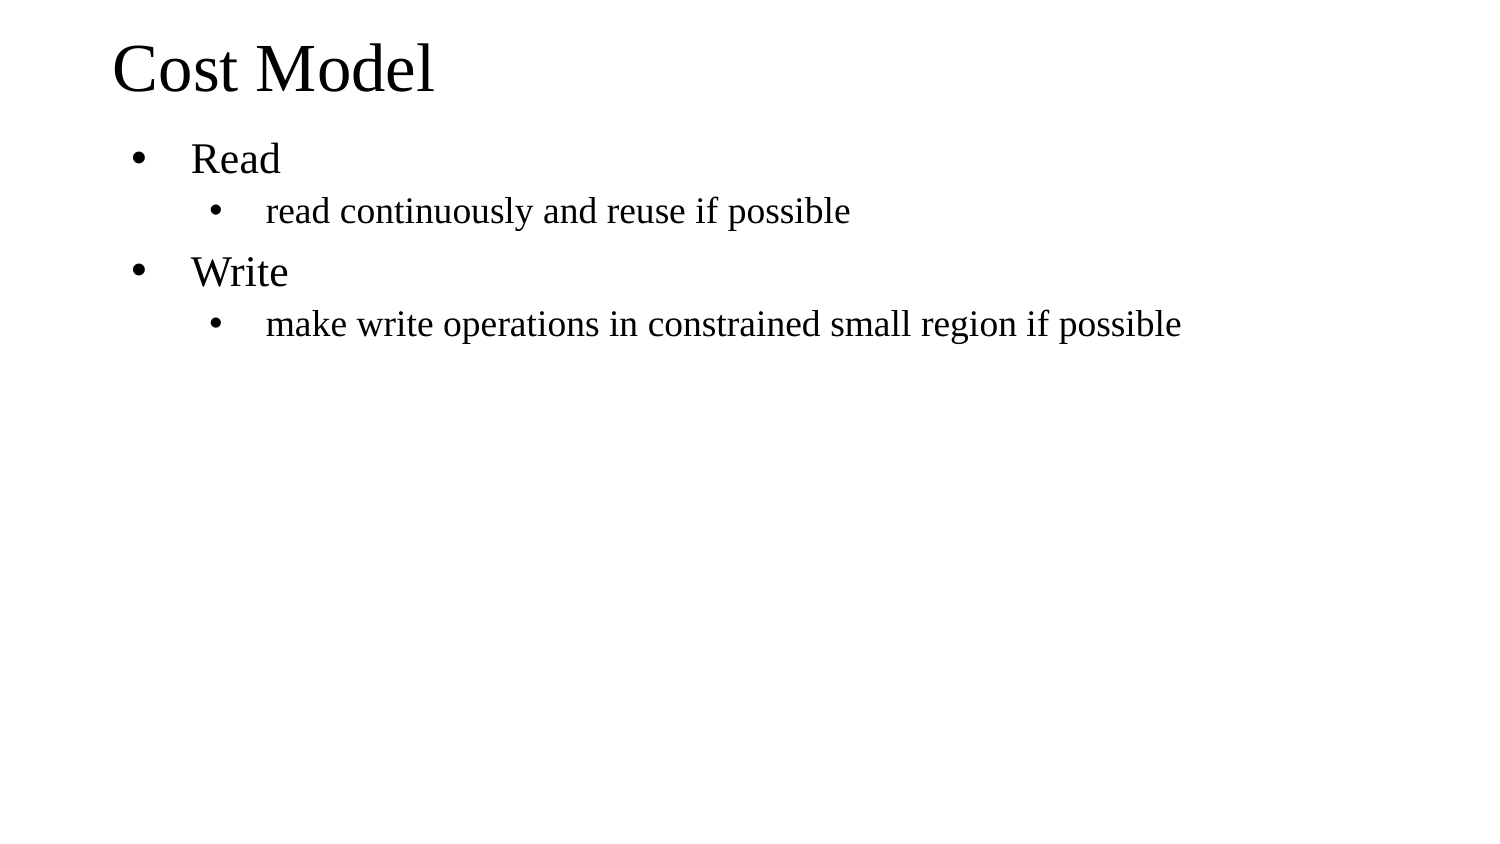

# Cost Model
Read
read continuously and reuse if possible
Write
make write operations in constrained small region if possible